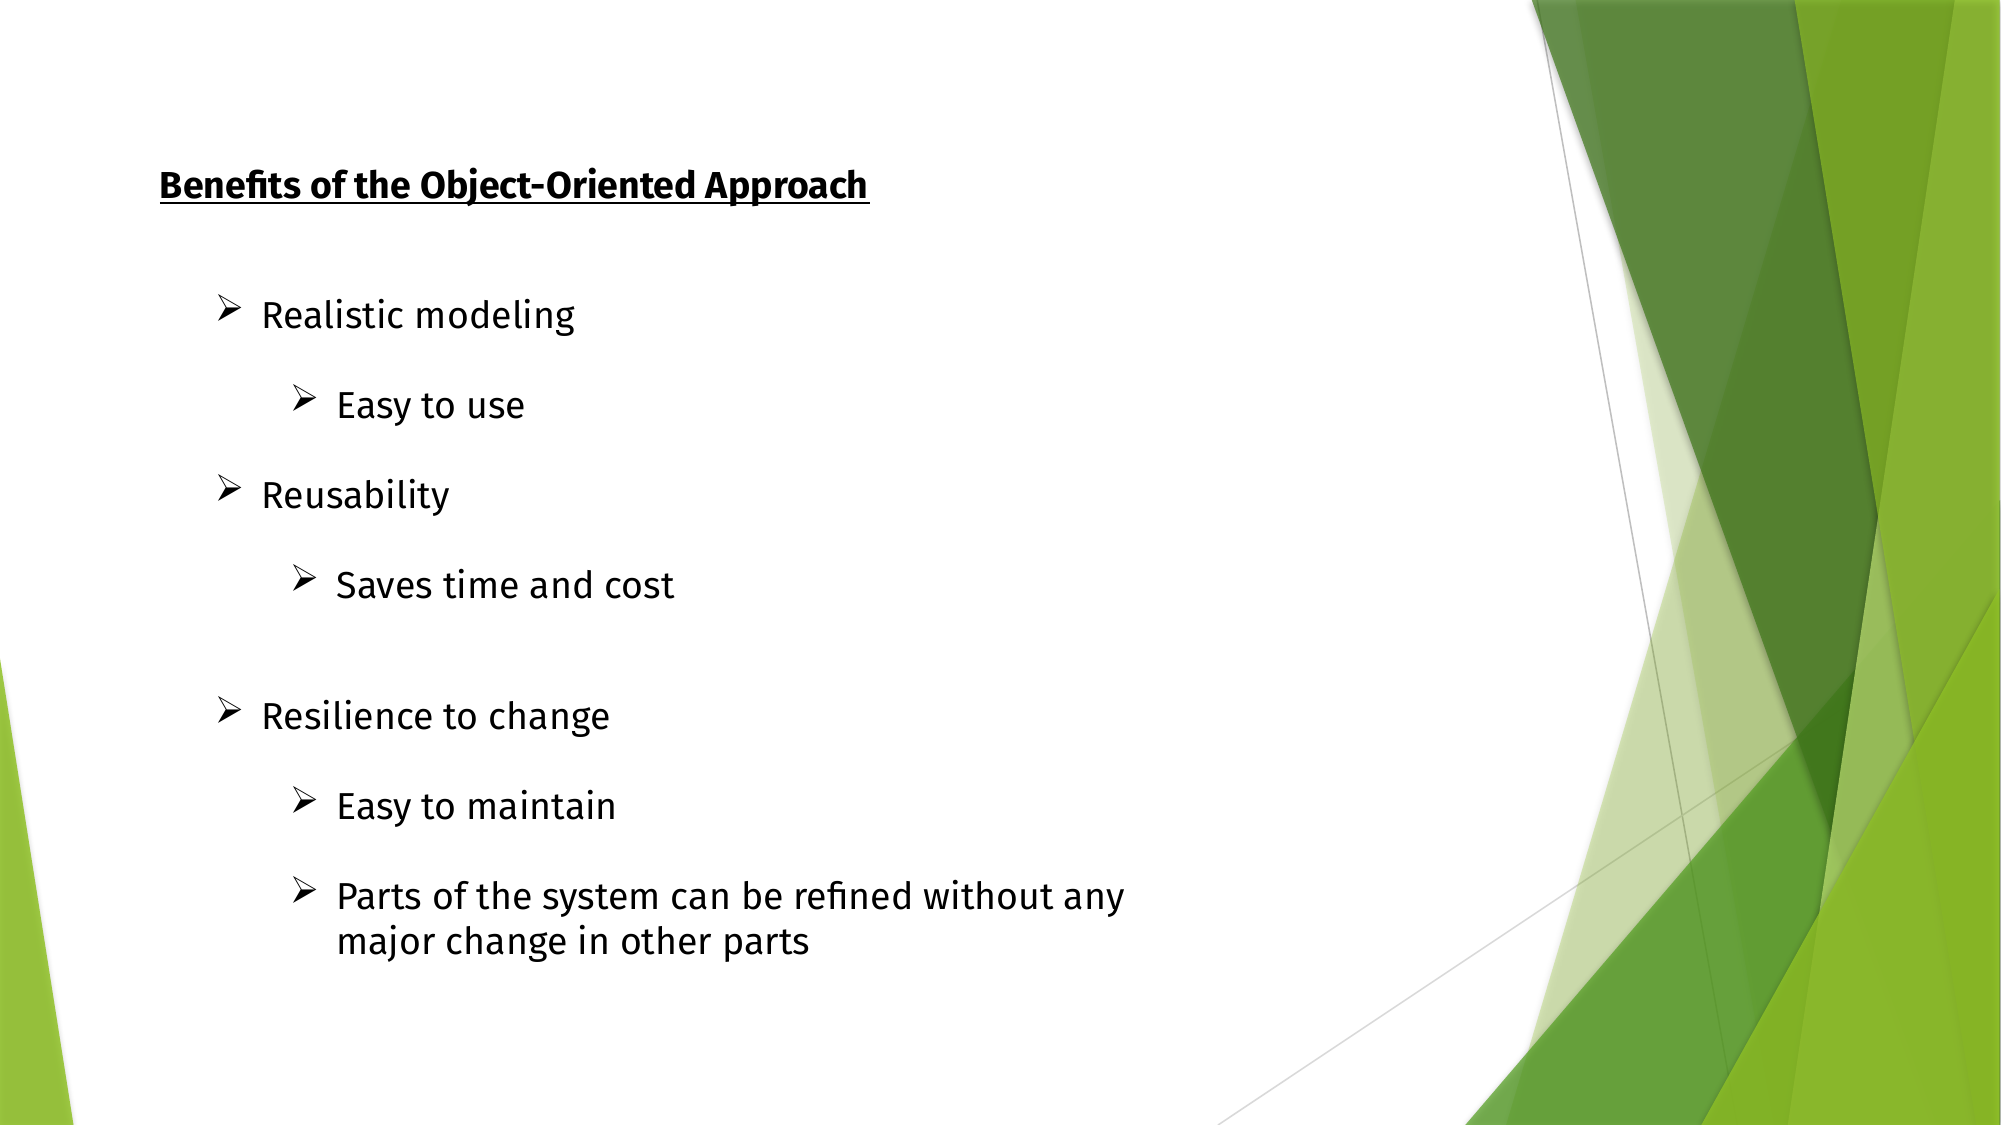

Benefits of the Object-Oriented Approach
Realistic modeling

Easy to use

Reusability

Saves time and cost
Resilience to change

Easy to maintain

Parts of the system can be refined without any major change in other parts